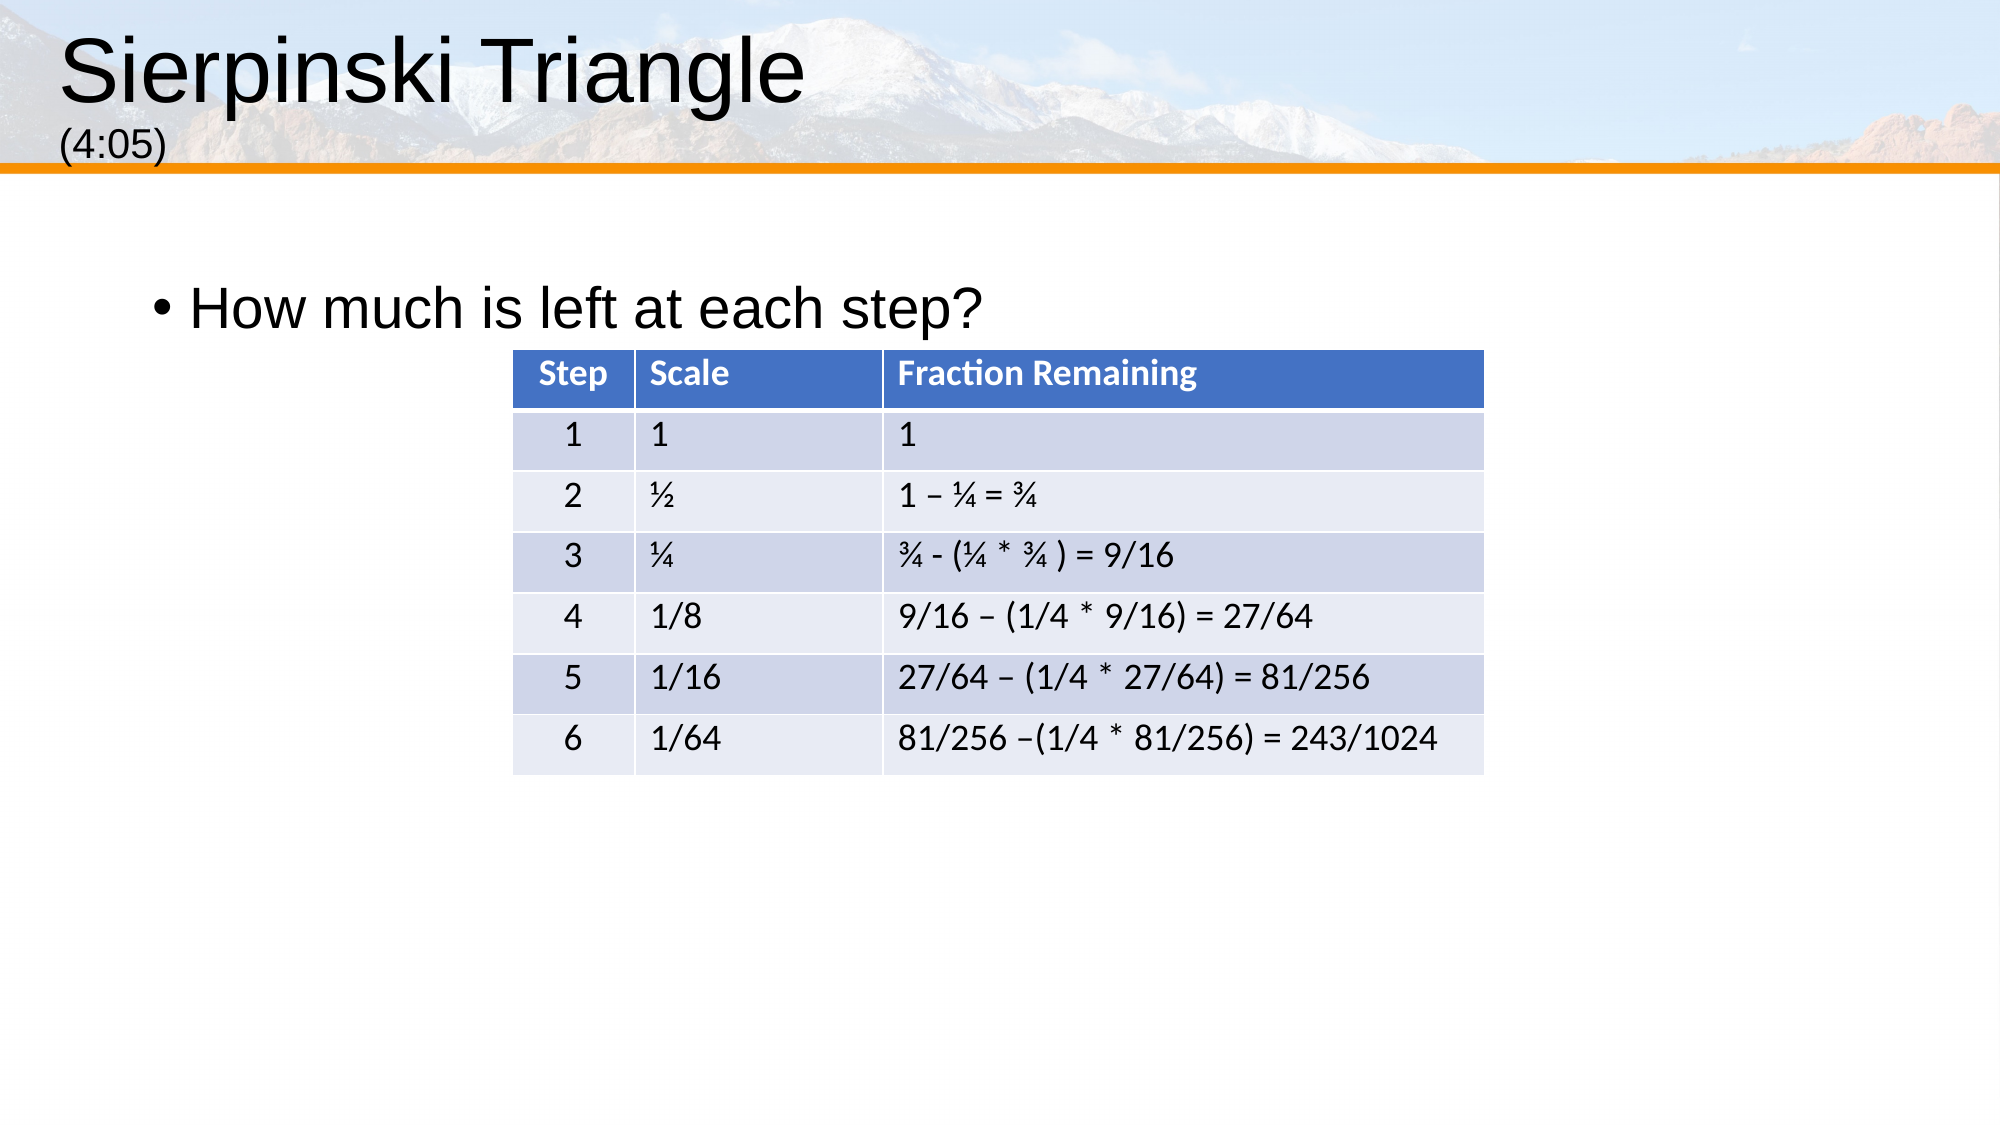

# Sierpinski Triangle							(4:05)
How much is left at each step?

| Step | Scale | Fraction Remaining |
| --- | --- | --- |
| 1 | 1 | 1 |
| 2 | ½ | 1 – ¼ = ¾ |
| 3 | ¼ | ¾ - (¼ \* ¾ ) = 9/16 |
| 4 | 1/8 | 9/16 – (1/4 \* 9/16) = 27/64 |
| 5 | 1/16 | 27/64 – (1/4 \* 27/64) = 81/256 |
| 6 | 1/64 | 81/256 –(1/4 \* 81/256) = 243/1024 |